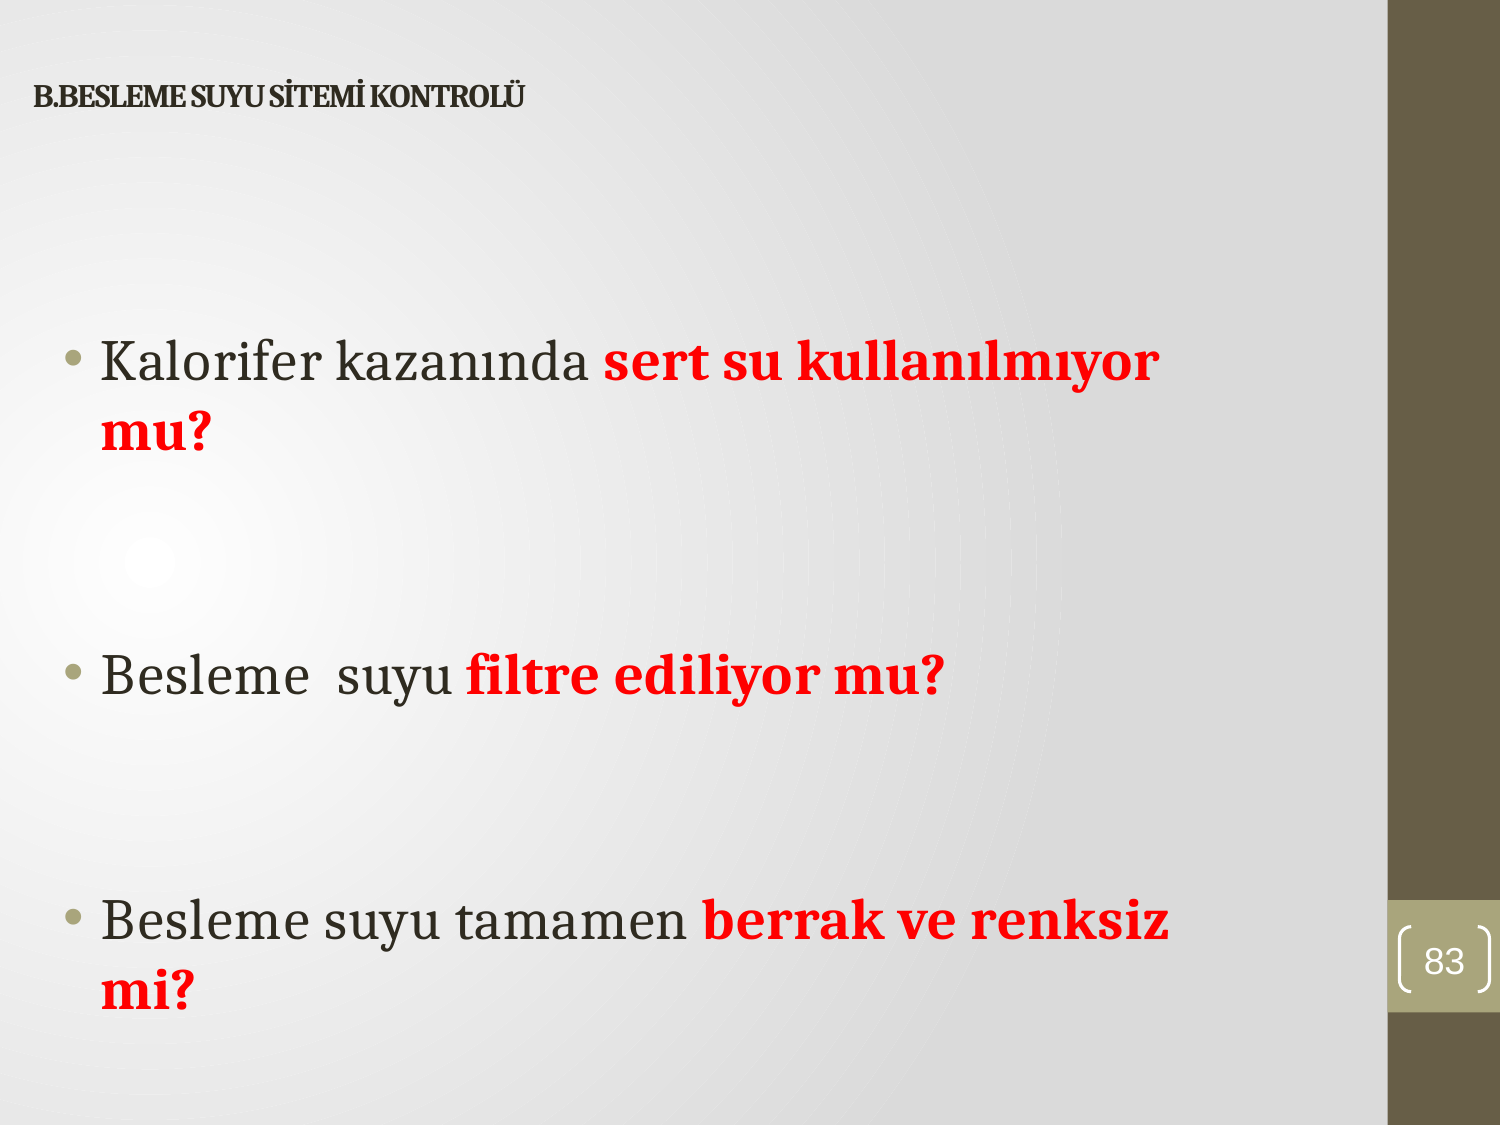

# B.BESLEME SUYU SİTEMİ KONTROLÜ
Kalorifer kazanında sert su kullanılmıyor mu?

Besleme  suyu filtre ediliyor mu?

Besleme suyu tamamen berrak ve renksiz mi?
83